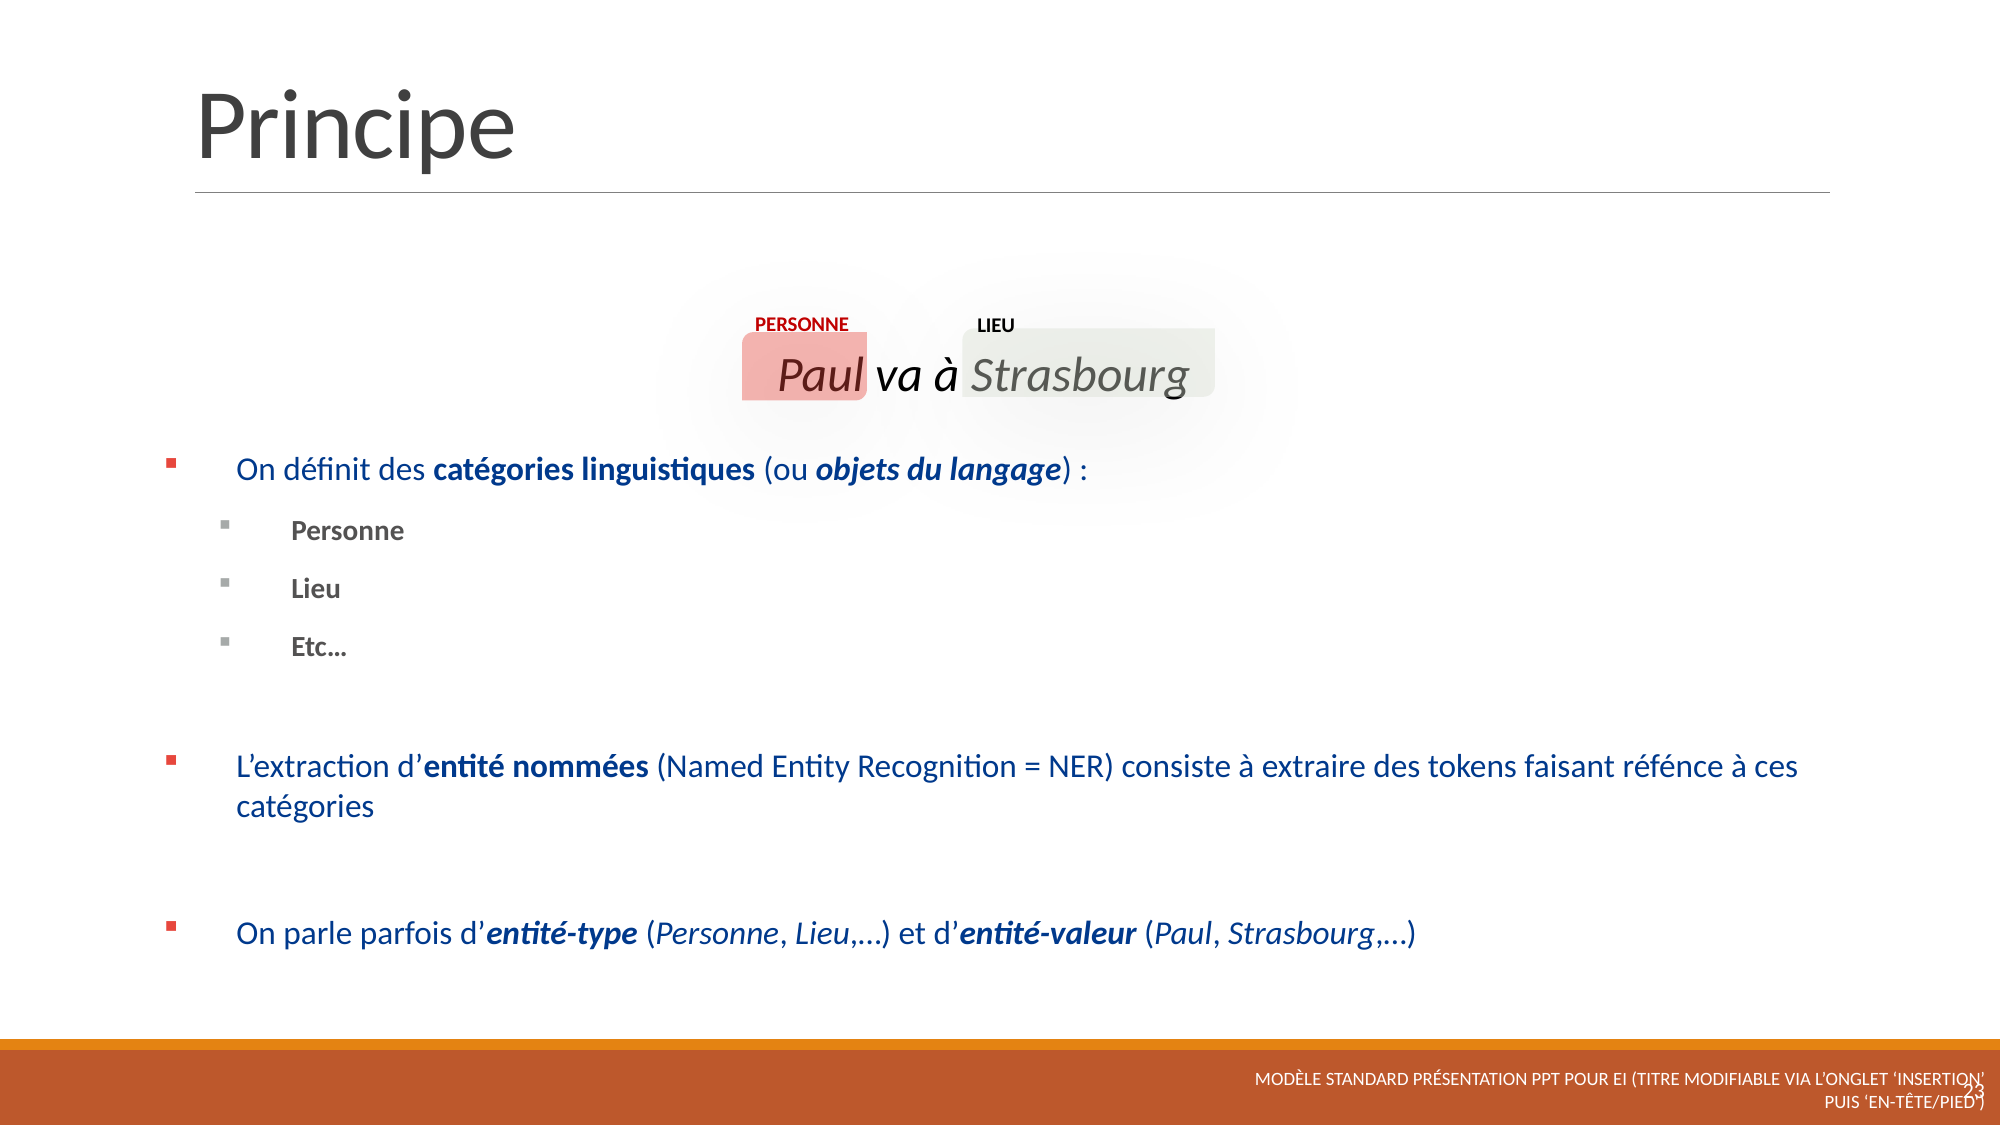

# Principe
PERSONNE
LIEU

Paul va à Strasbourg
On définit des catégories linguistiques (ou objets du langage) :
Personne
Lieu
Etc…

L’extraction d’entité nommées (Named Entity Recognition = NER) consiste à extraire des tokens faisant réfénce à ces catégories

On parle parfois d’entité-type (Personne, Lieu,…) et d’entité-valeur (Paul, Strasbourg,…)
Modèle standard présentation PPT pour EI (titre modifiable via l’onglet ‘INSERTION’ puis ‘En-tête/Pied')
23